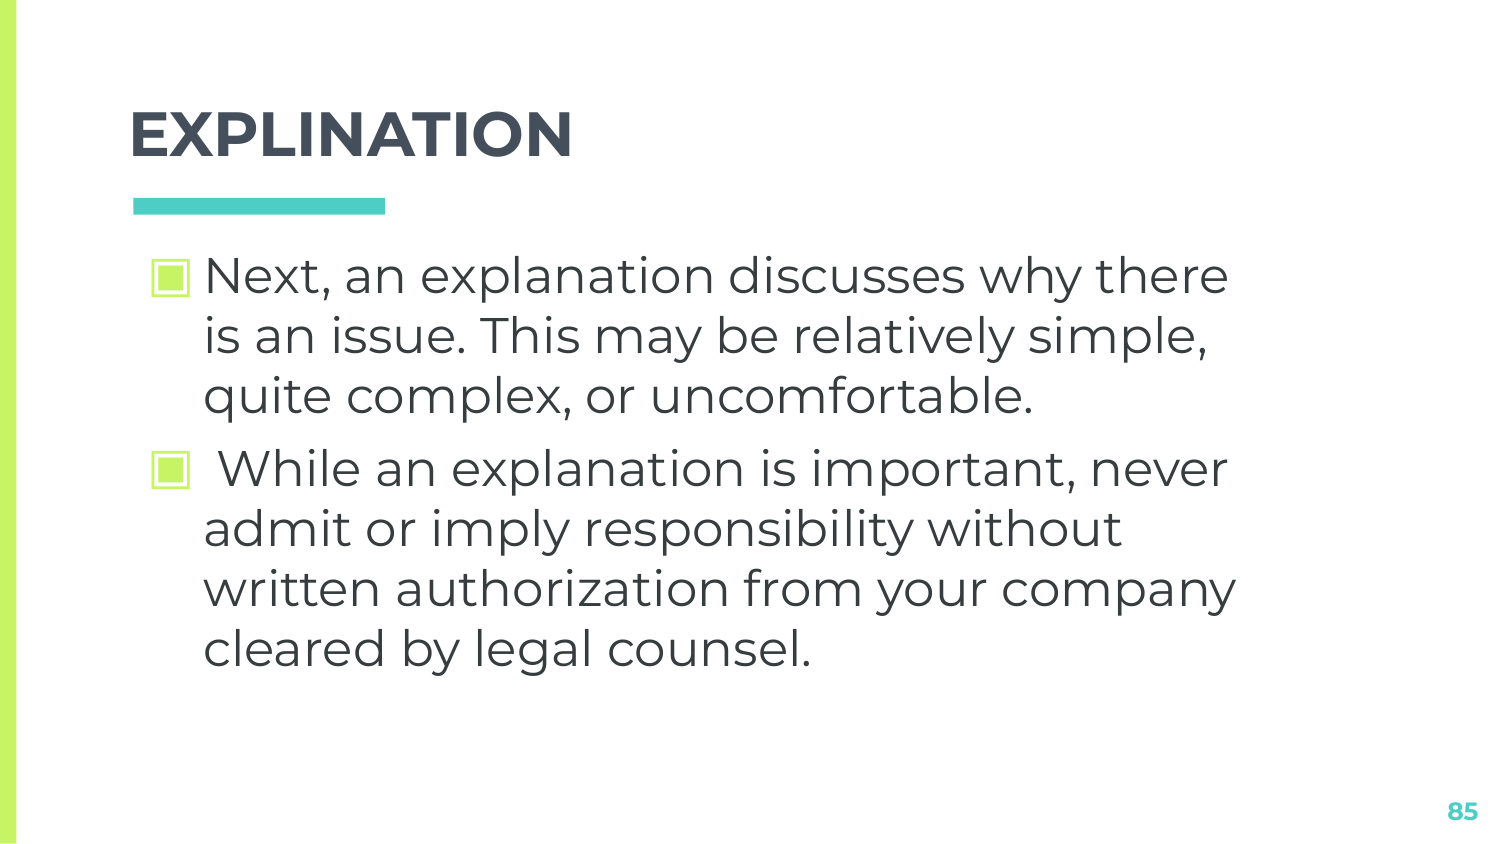

# EXPLINATION
Next, an explanation discusses why there is an issue. This may be relatively simple, quite complex, or uncomfortable.
 While an explanation is important, never admit or imply responsibility without written authorization from your company cleared by legal counsel.

85